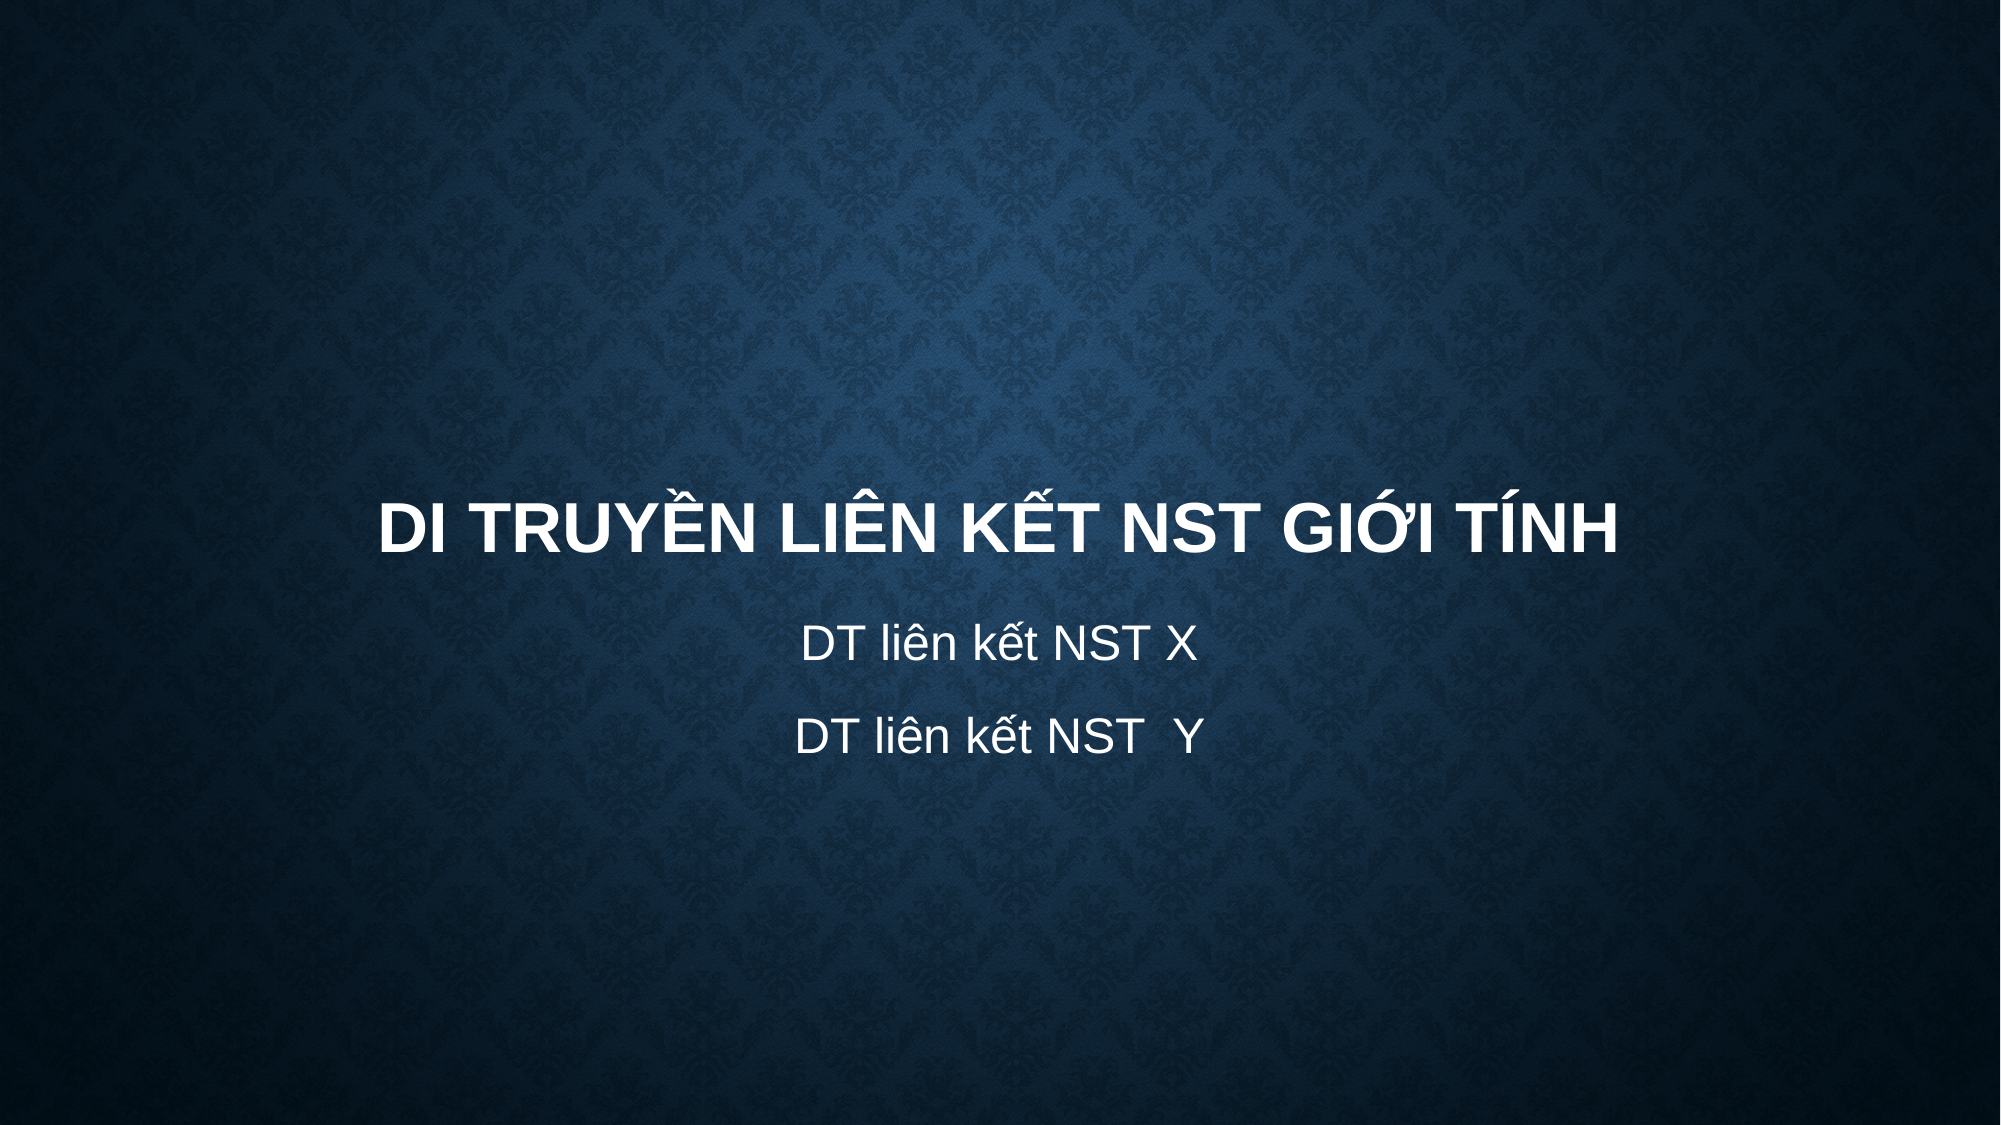

# DI truyền liên kết nst giới tính
DT liên kết NST X
DT liên kết NST  Y